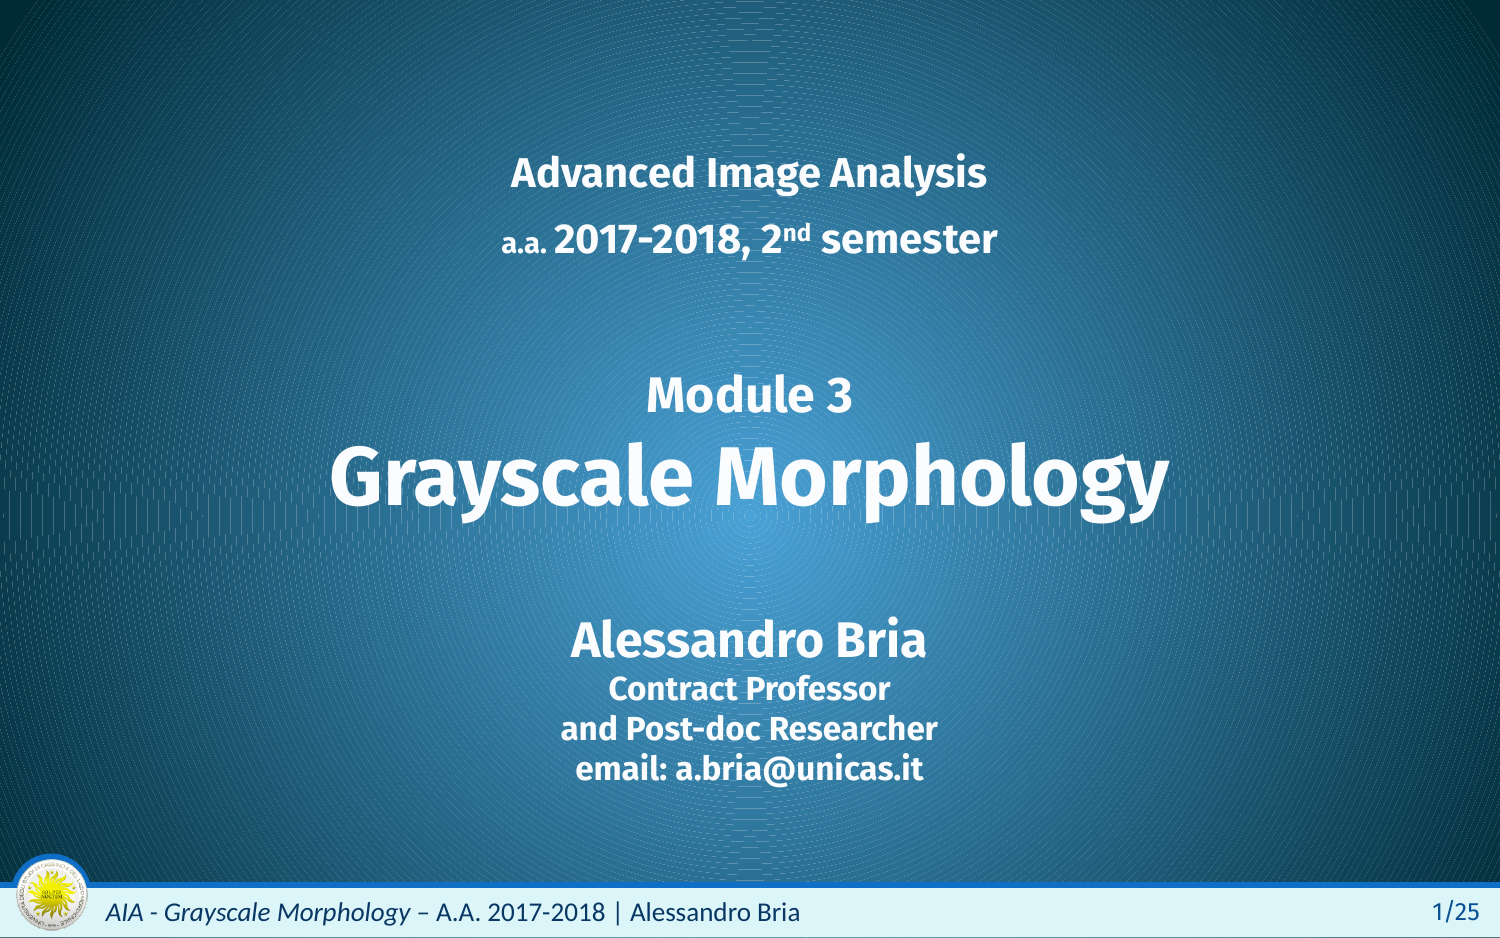

Advanced Image Analysis
a.a. 2017-2018, 2nd semester

Module 3
Grayscale Morphology

Alessandro Bria
Contract Professor
and Post-doc Researcher
email: a.bria@unicas.it